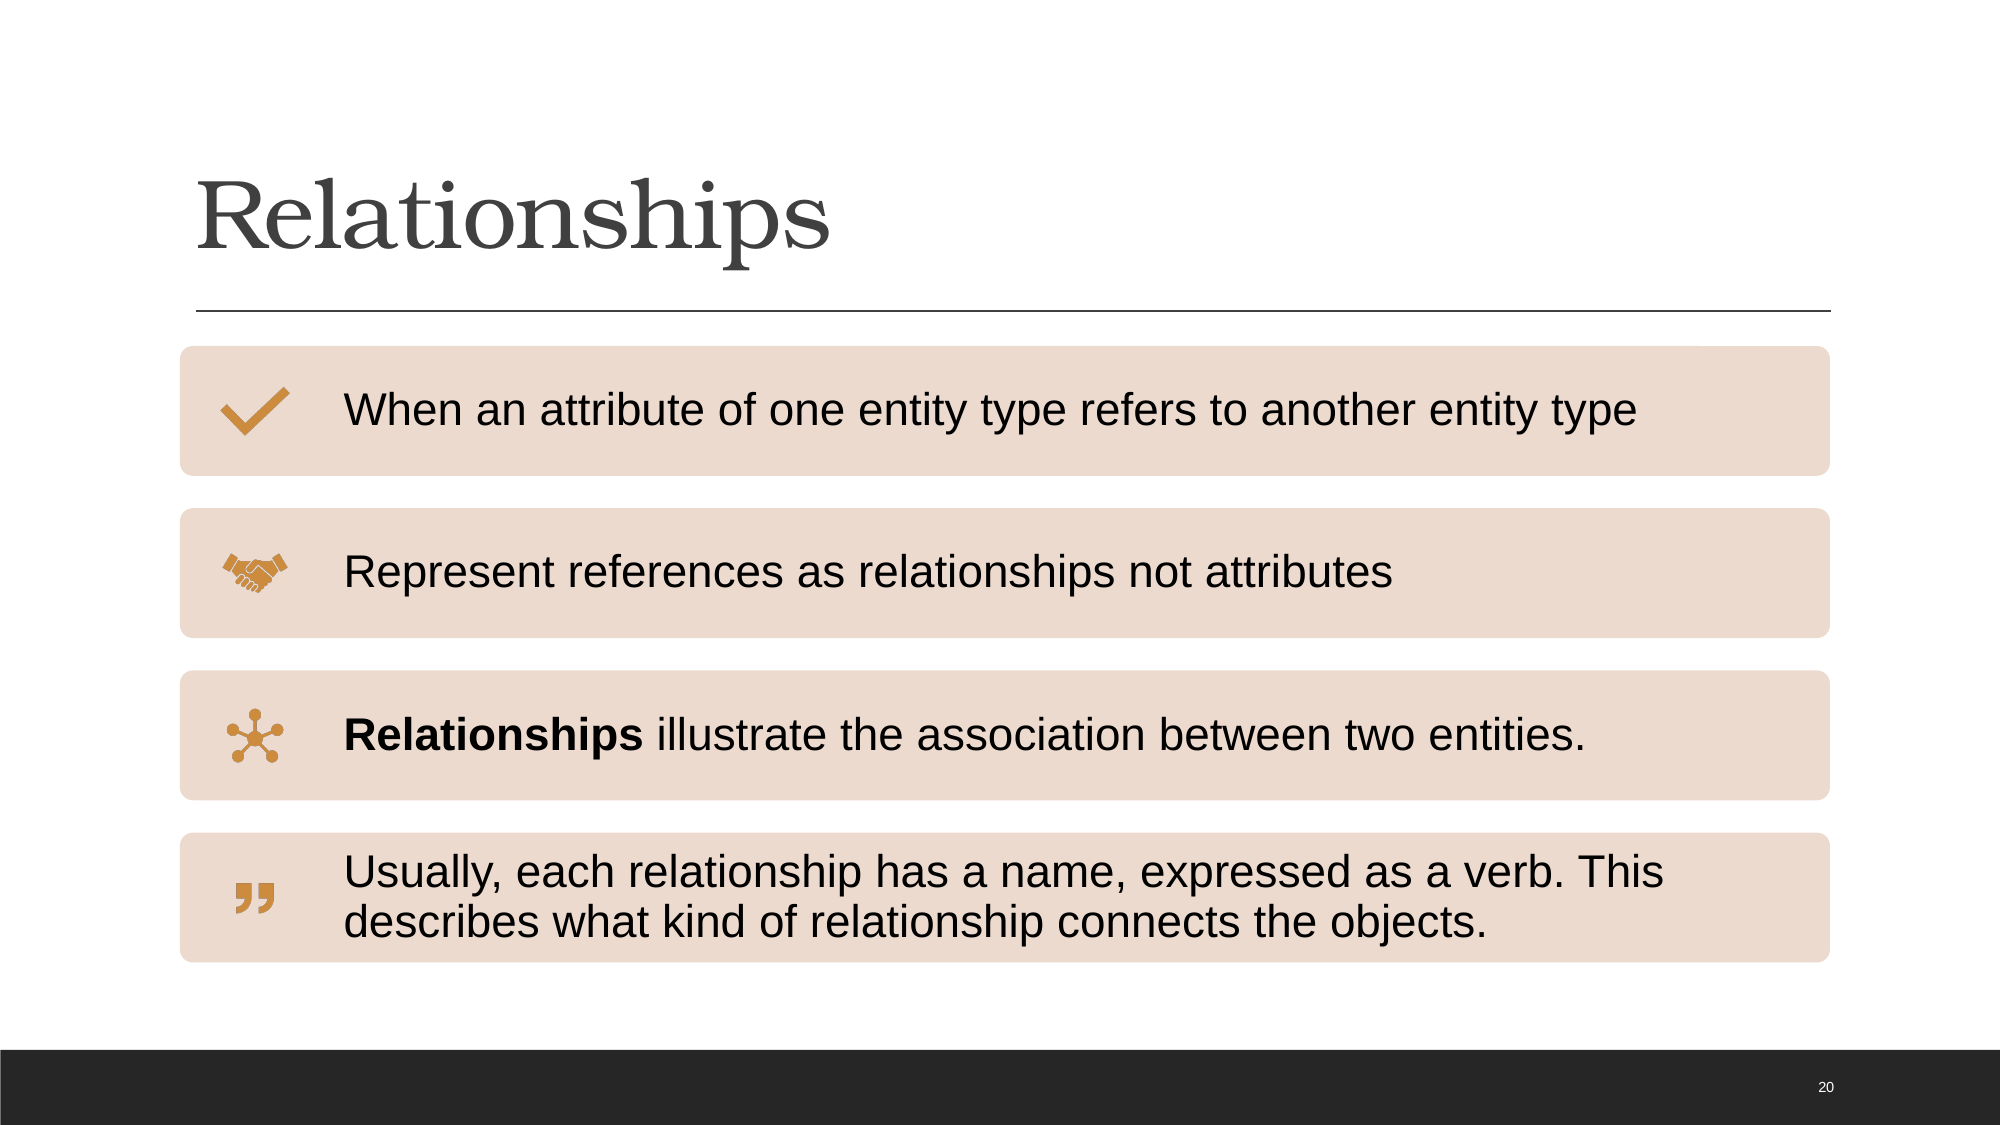

# Relationships
When an attribute of one entity type refers to another entity type
Represent references as relationships not attributes
Relationships illustrate the association between two entities.
Usually, each relationship has a name, expressed as a verb. This describes what kind of relationship connects the objects.
20